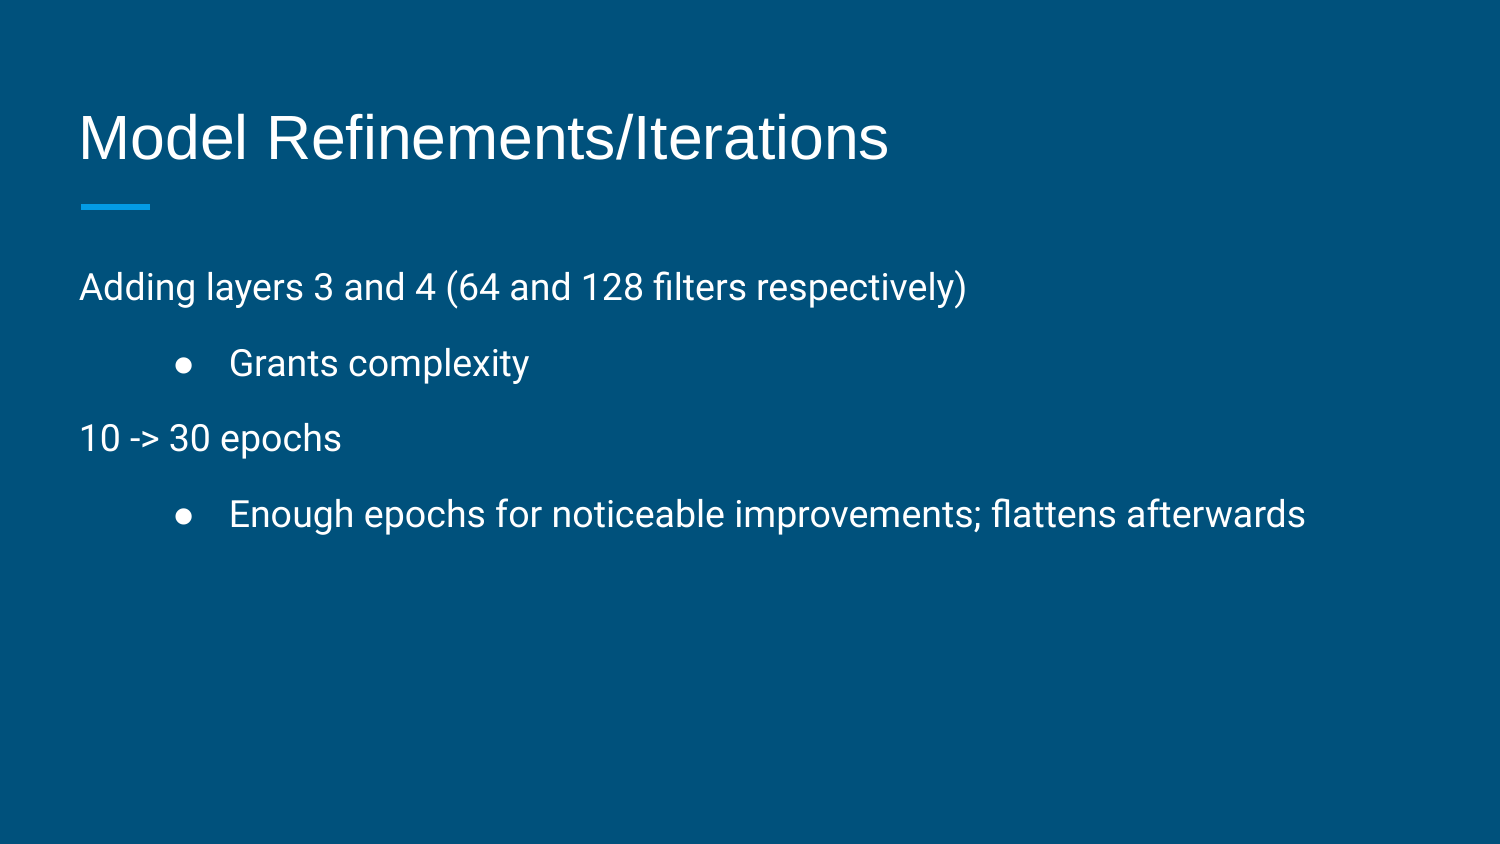

# Model Refinements/Iterations
Adding layers 3 and 4 (64 and 128 filters respectively)
Grants complexity
10 -> 30 epochs
Enough epochs for noticeable improvements; flattens afterwards